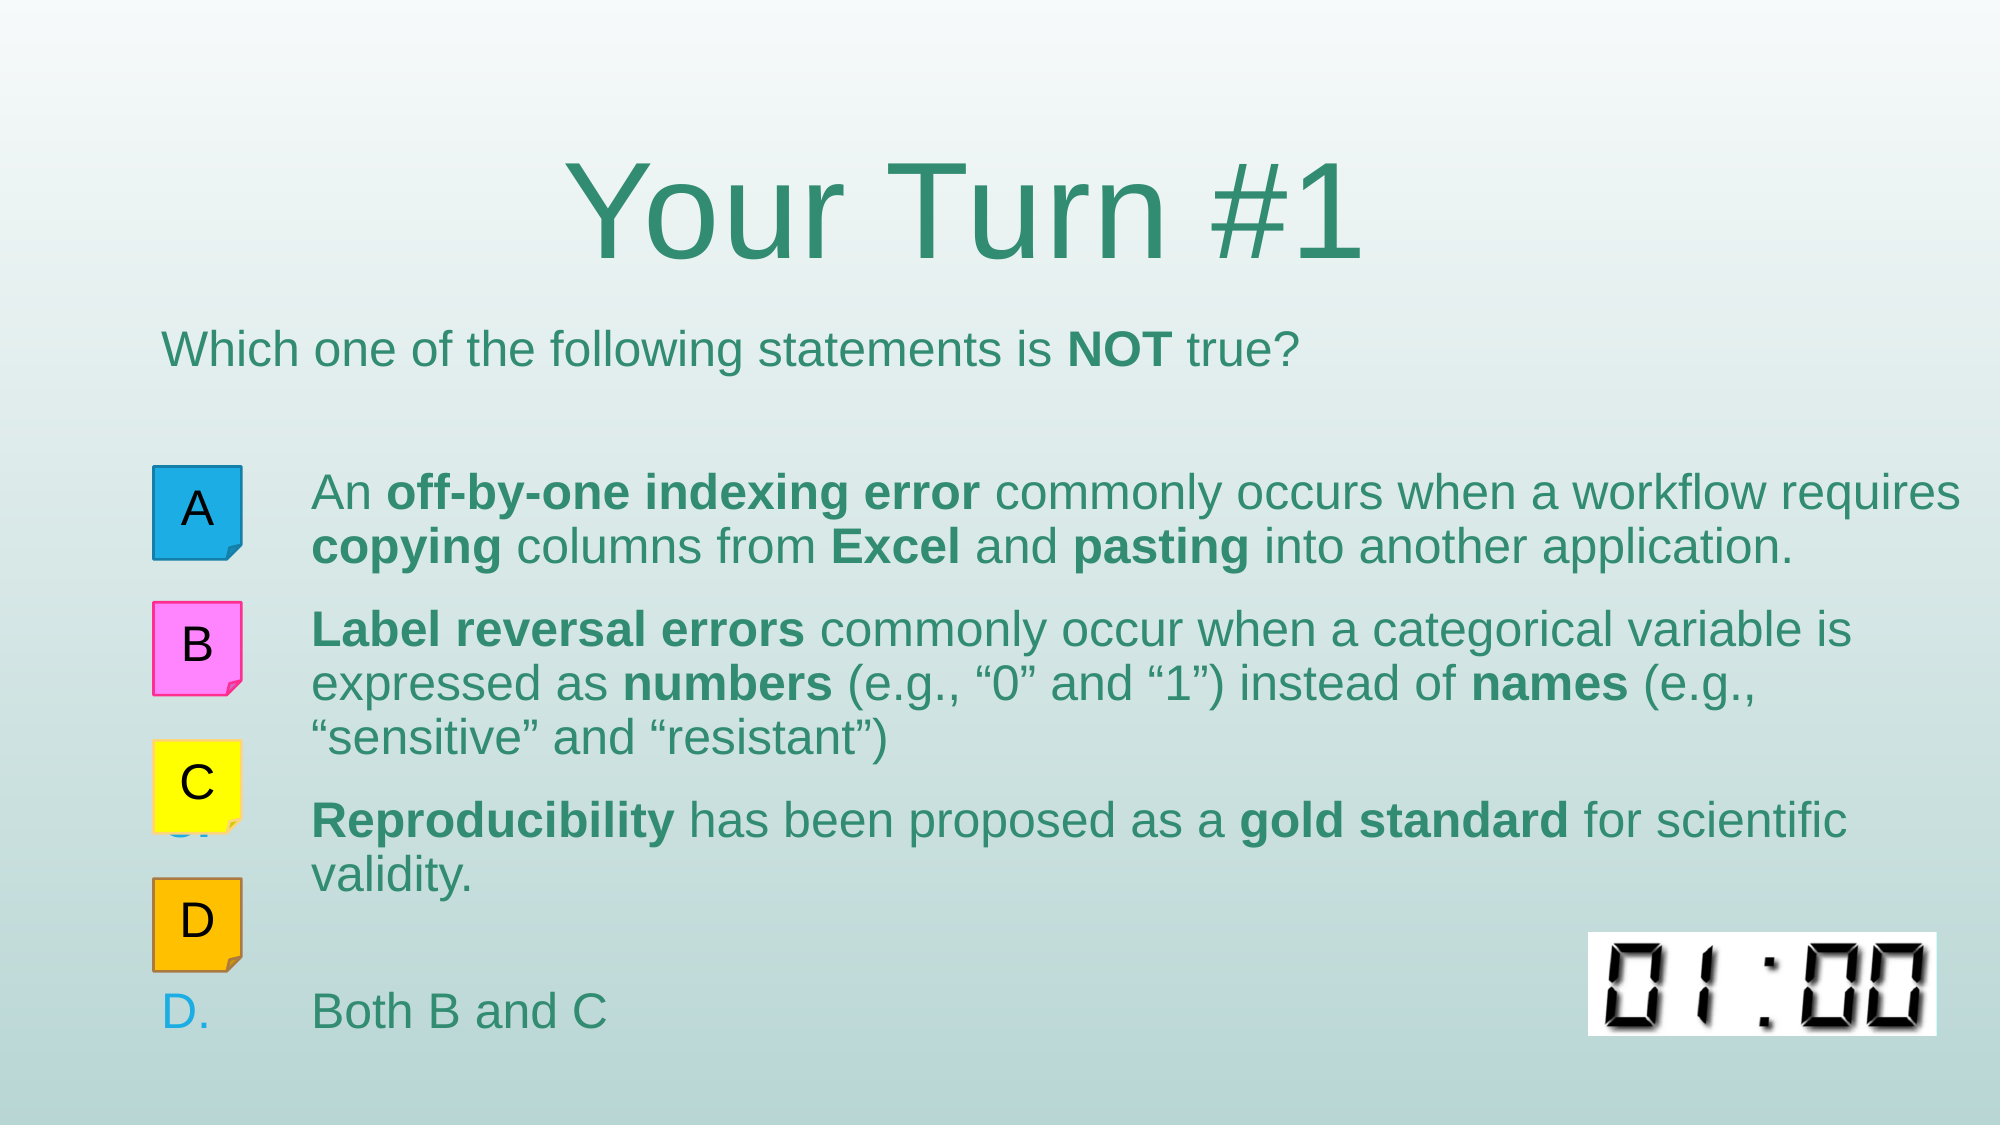

# Your Turn #1
Which one of the following statements is NOT true?
An off-by-one indexing error commonly occurs when a workflow requires copying columns from Excel and pasting into another application.
Label reversal errors commonly occur when a categorical variable is expressed as numbers (e.g., “0” and “1”) instead of names (e.g., “sensitive” and “resistant”)
Reproducibility has been proposed as a gold standard for scientific validity.
Both B and C

A
B
C
D